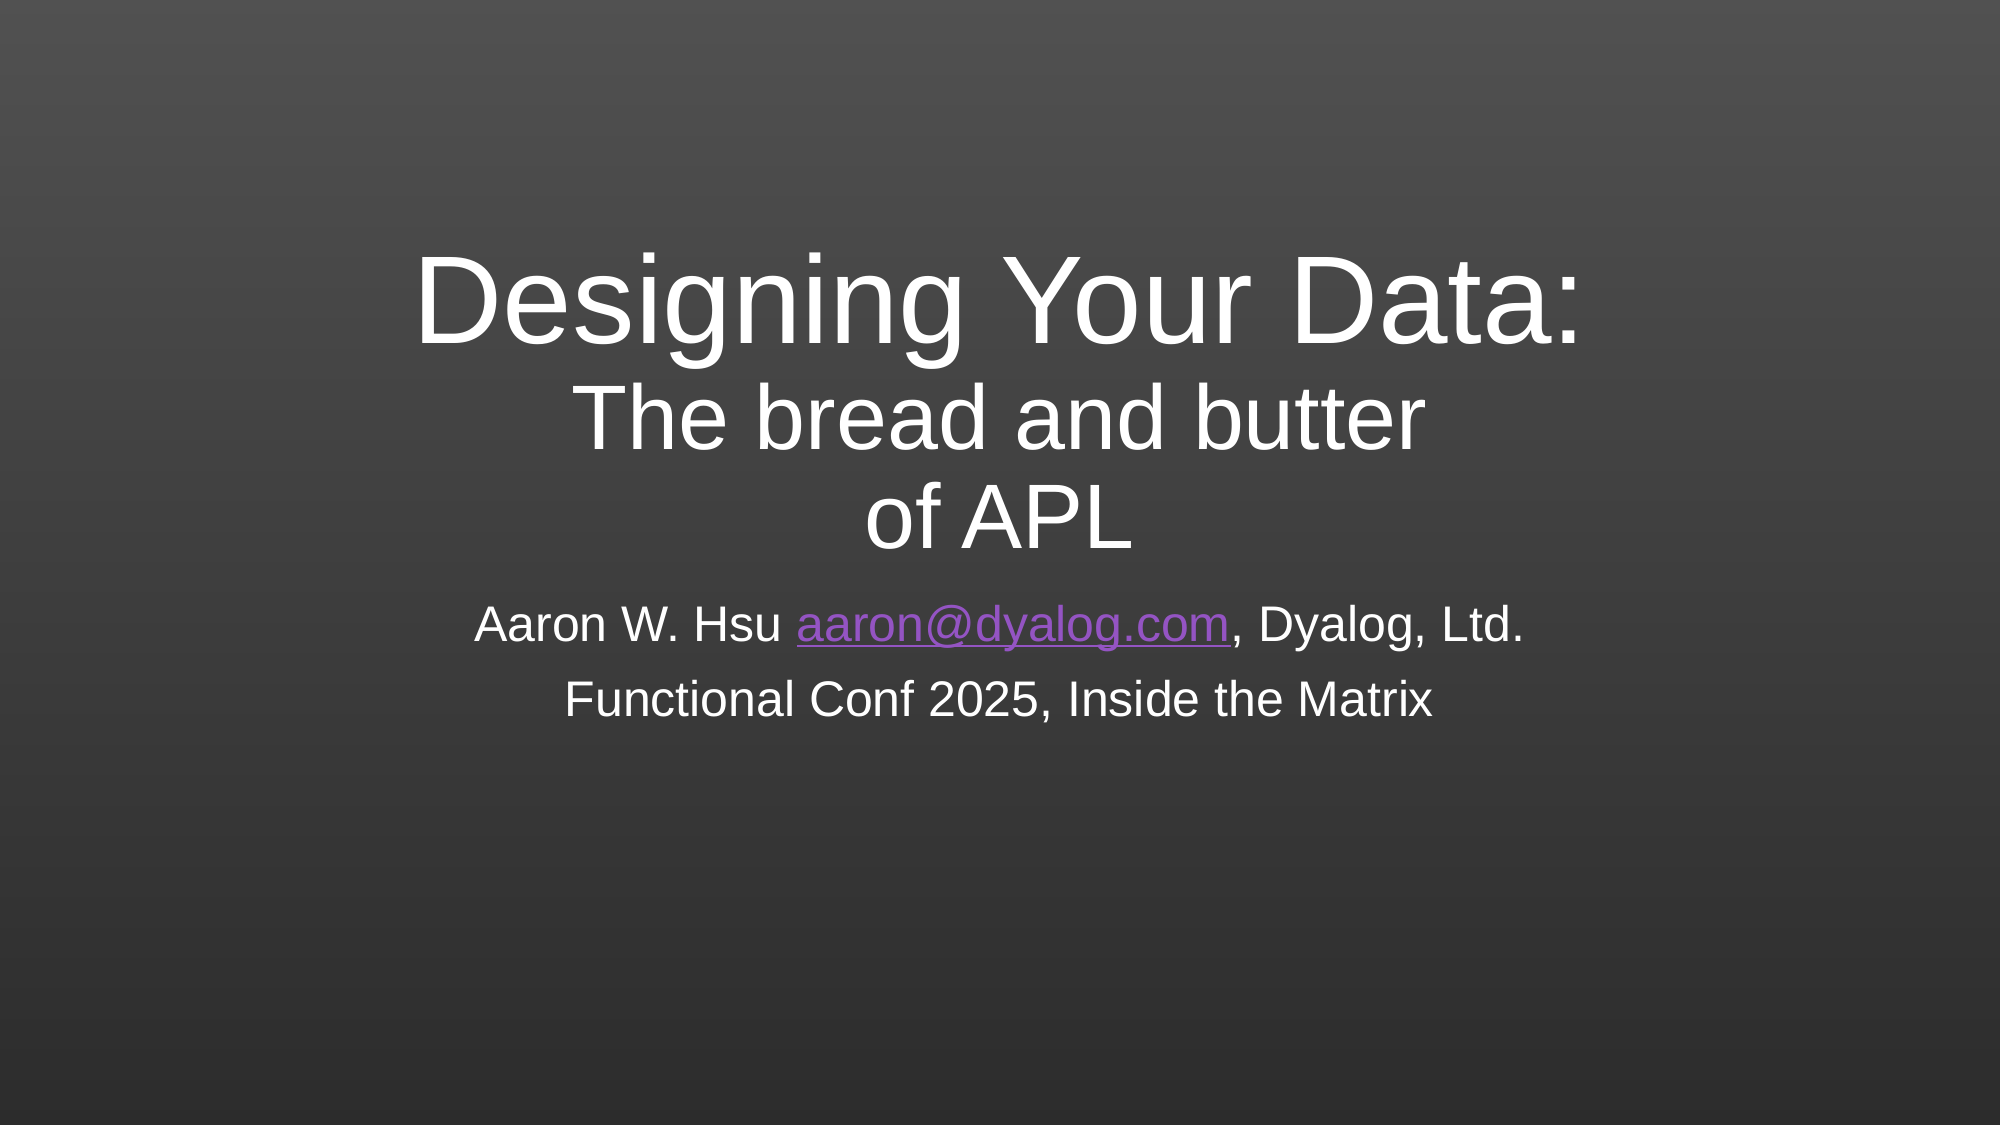

# Designing Your Data: The bread and butter of APL
Aaron W. Hsu aaron@dyalog.com, Dyalog, Ltd.
Functional Conf 2025, Inside the Matrix